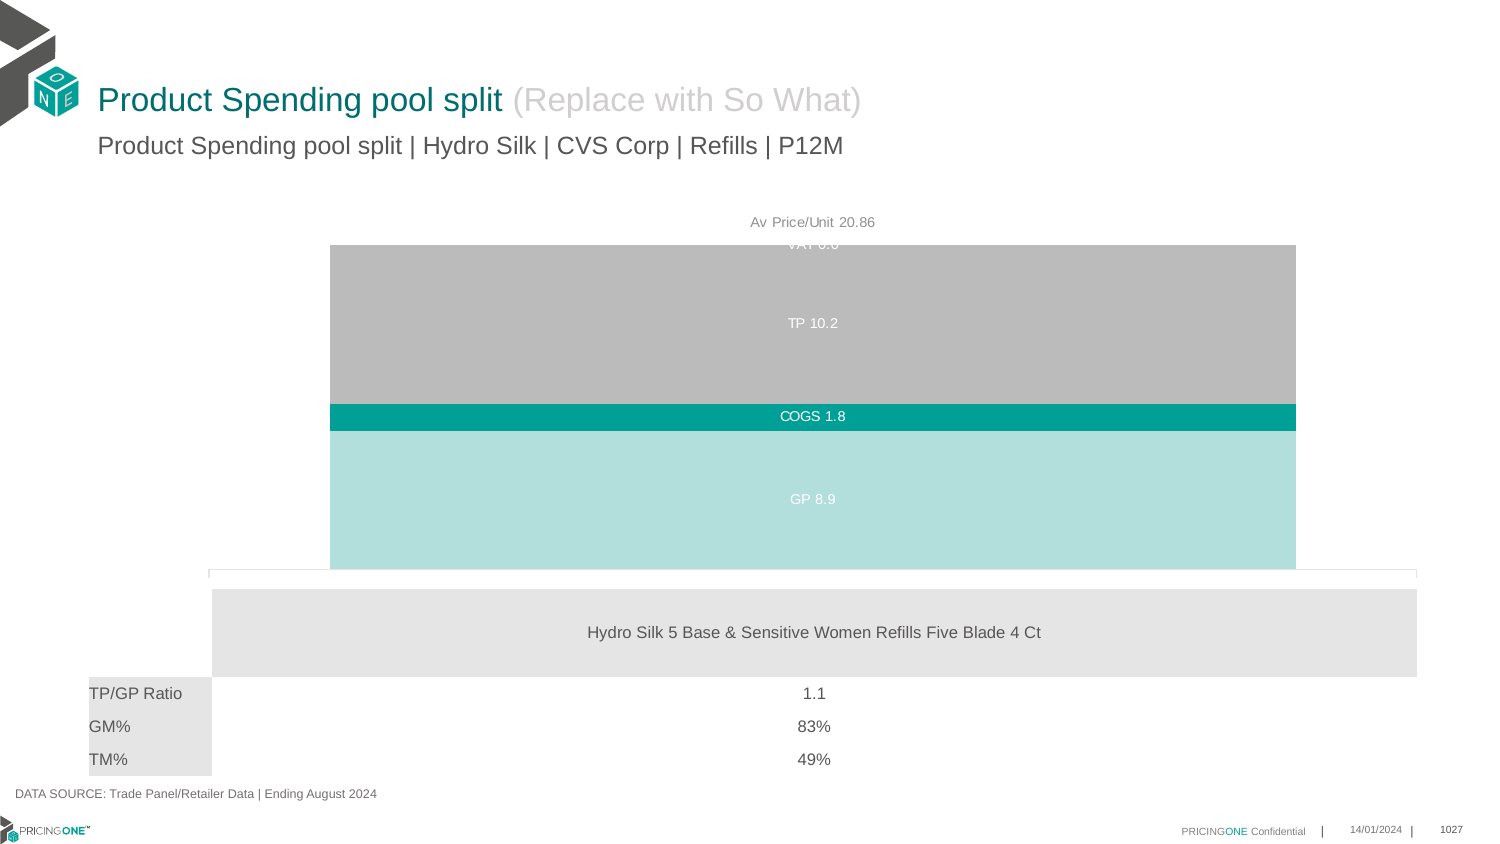

# Product Spending pool split (Replace with So What)
Product Spending pool split | Hydro Silk | CVS Corp | Refills | P12M

### Chart

| Category | GP | COGS | TP | VAT |
|---|---|---|---|---|
| Av Price/Unit 20.86 | 8.89101158452208 | 1.7705712565131975 | 10.202734876569572 | 0.0 |
|  | Hydro Silk 5 Base & Sensitive Women Refills Five Blade 4 Ct |
| --- | --- |
| TP/GP Ratio | 1.1 |
| GM% | 83% |
| TM% | 49% |
DATA SOURCE: Trade Panel/Retailer Data | Ending August 2024

14/01/2024
1027